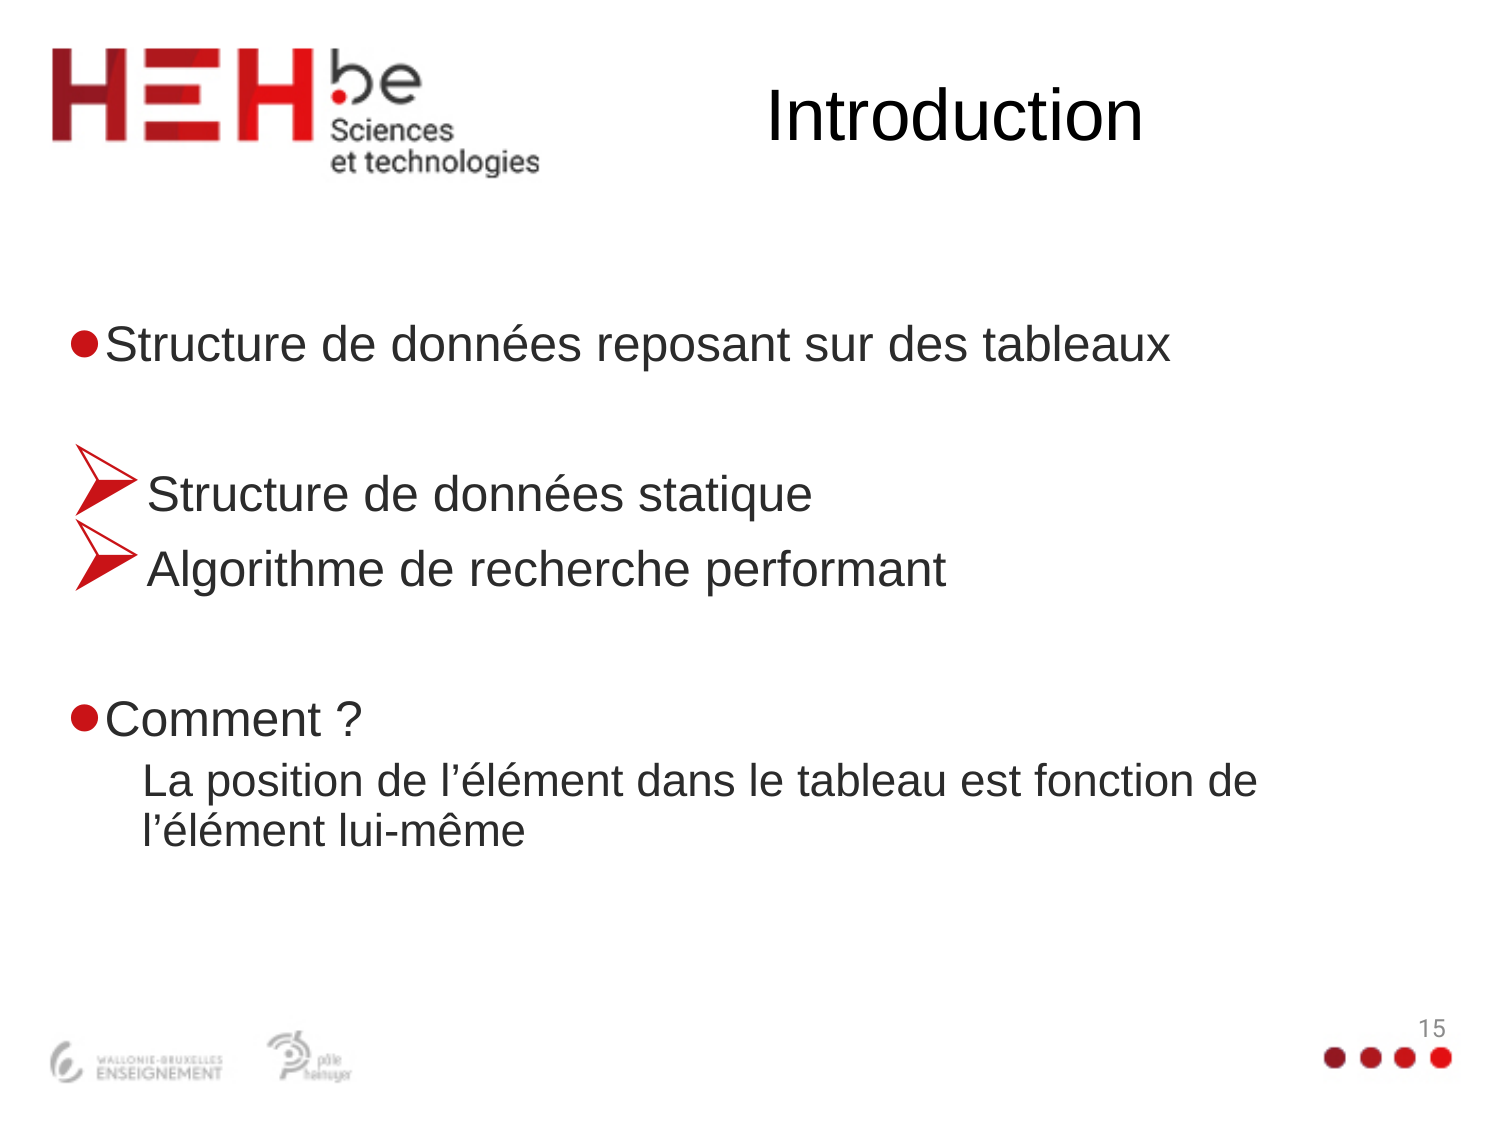

# Introduction
Structure de données reposant sur des tableaux

Structure de données statique
Algorithme de recherche performant

Comment ?
La position de l’élément dans le tableau est fonction de l’élément lui-même
15